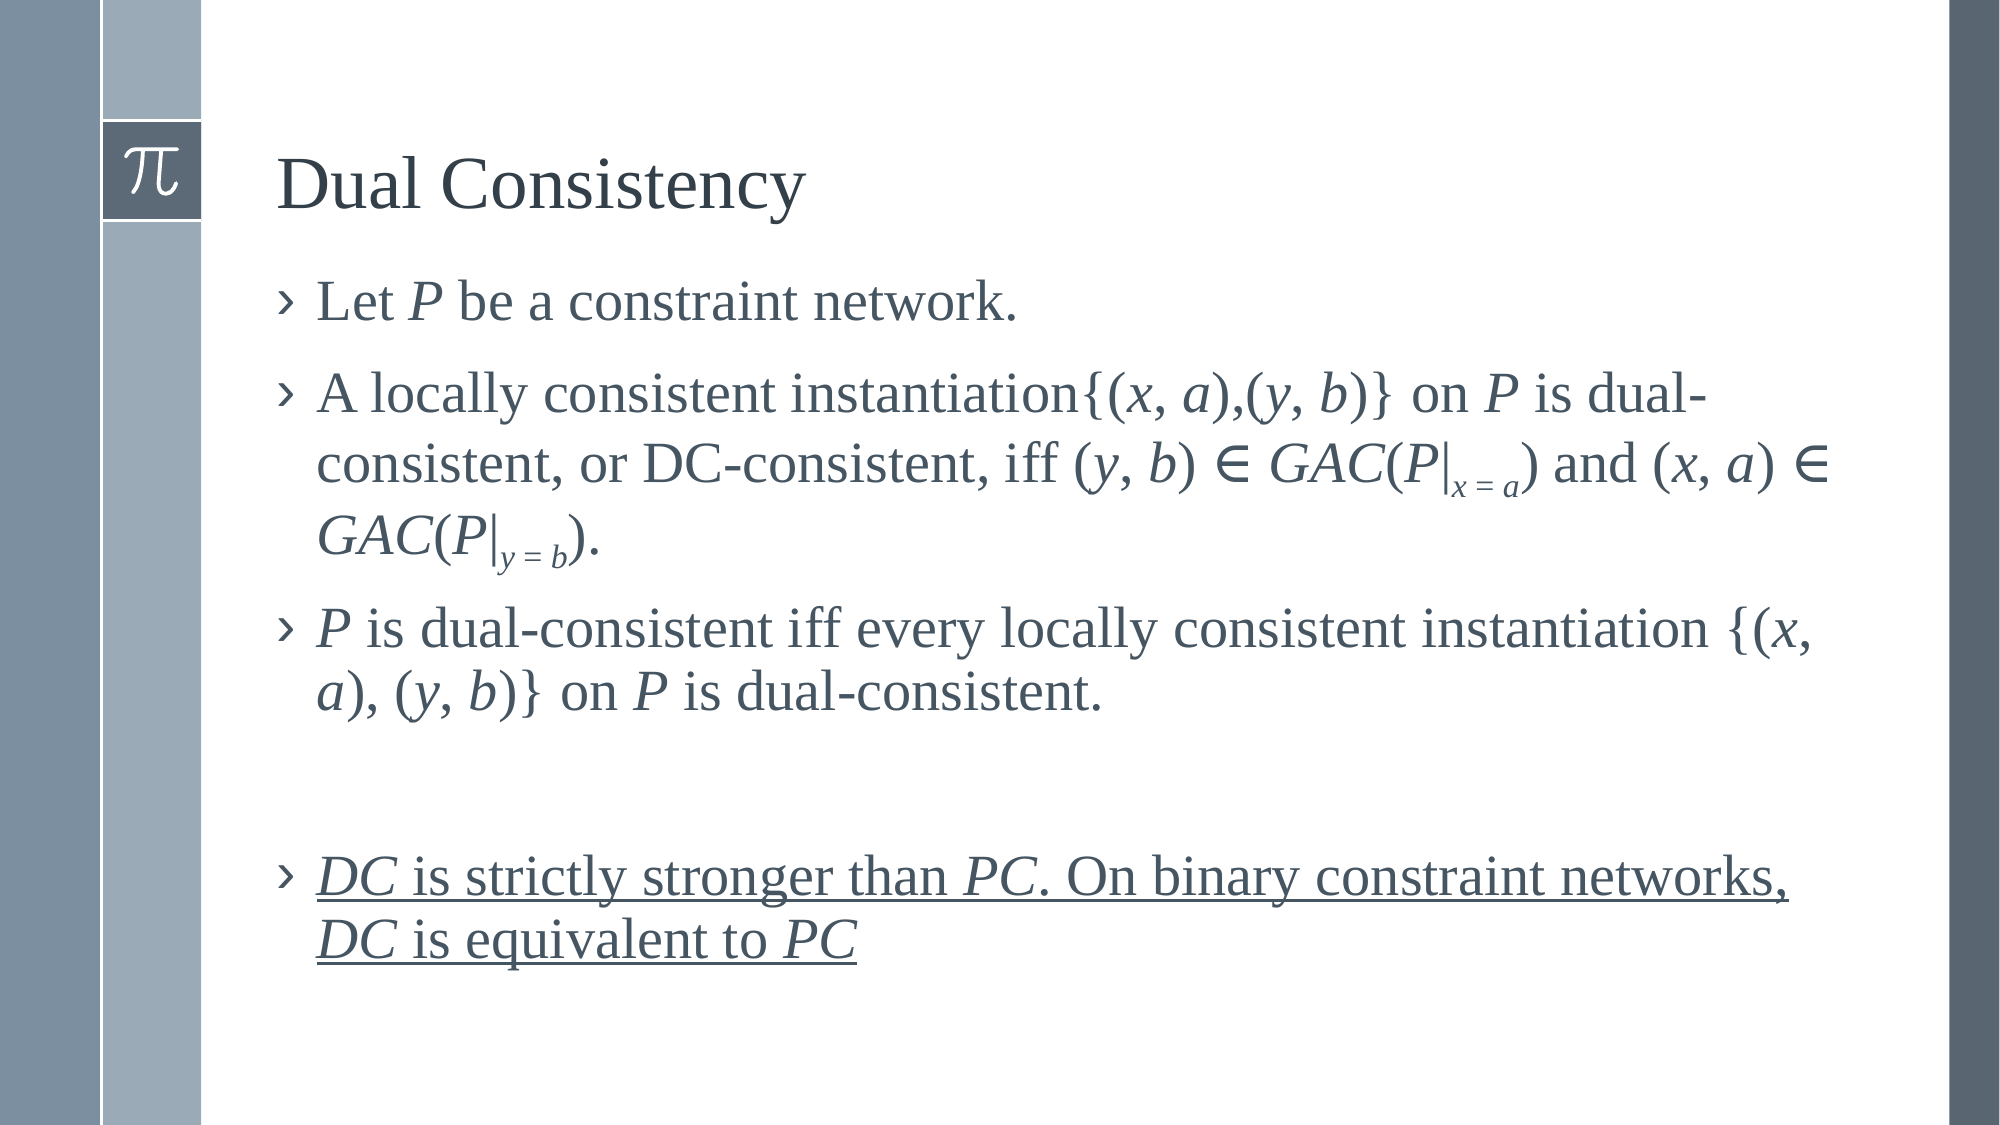

# Dual Consistency
Let P be a constraint network.
A locally consistent instantiation{(x, a),(y, b)} on P is dual-consistent, or DC-consistent, iff (y, b) ∈ GAC(P|x = a) and (x, a) ∈ GAC(P|y = b).
P is dual-consistent iff every locally consistent instantiation {(x, a), (y, b)} on P is dual-consistent.

DC is strictly stronger than PC. On binary constraint networks, DC is equivalent to PC